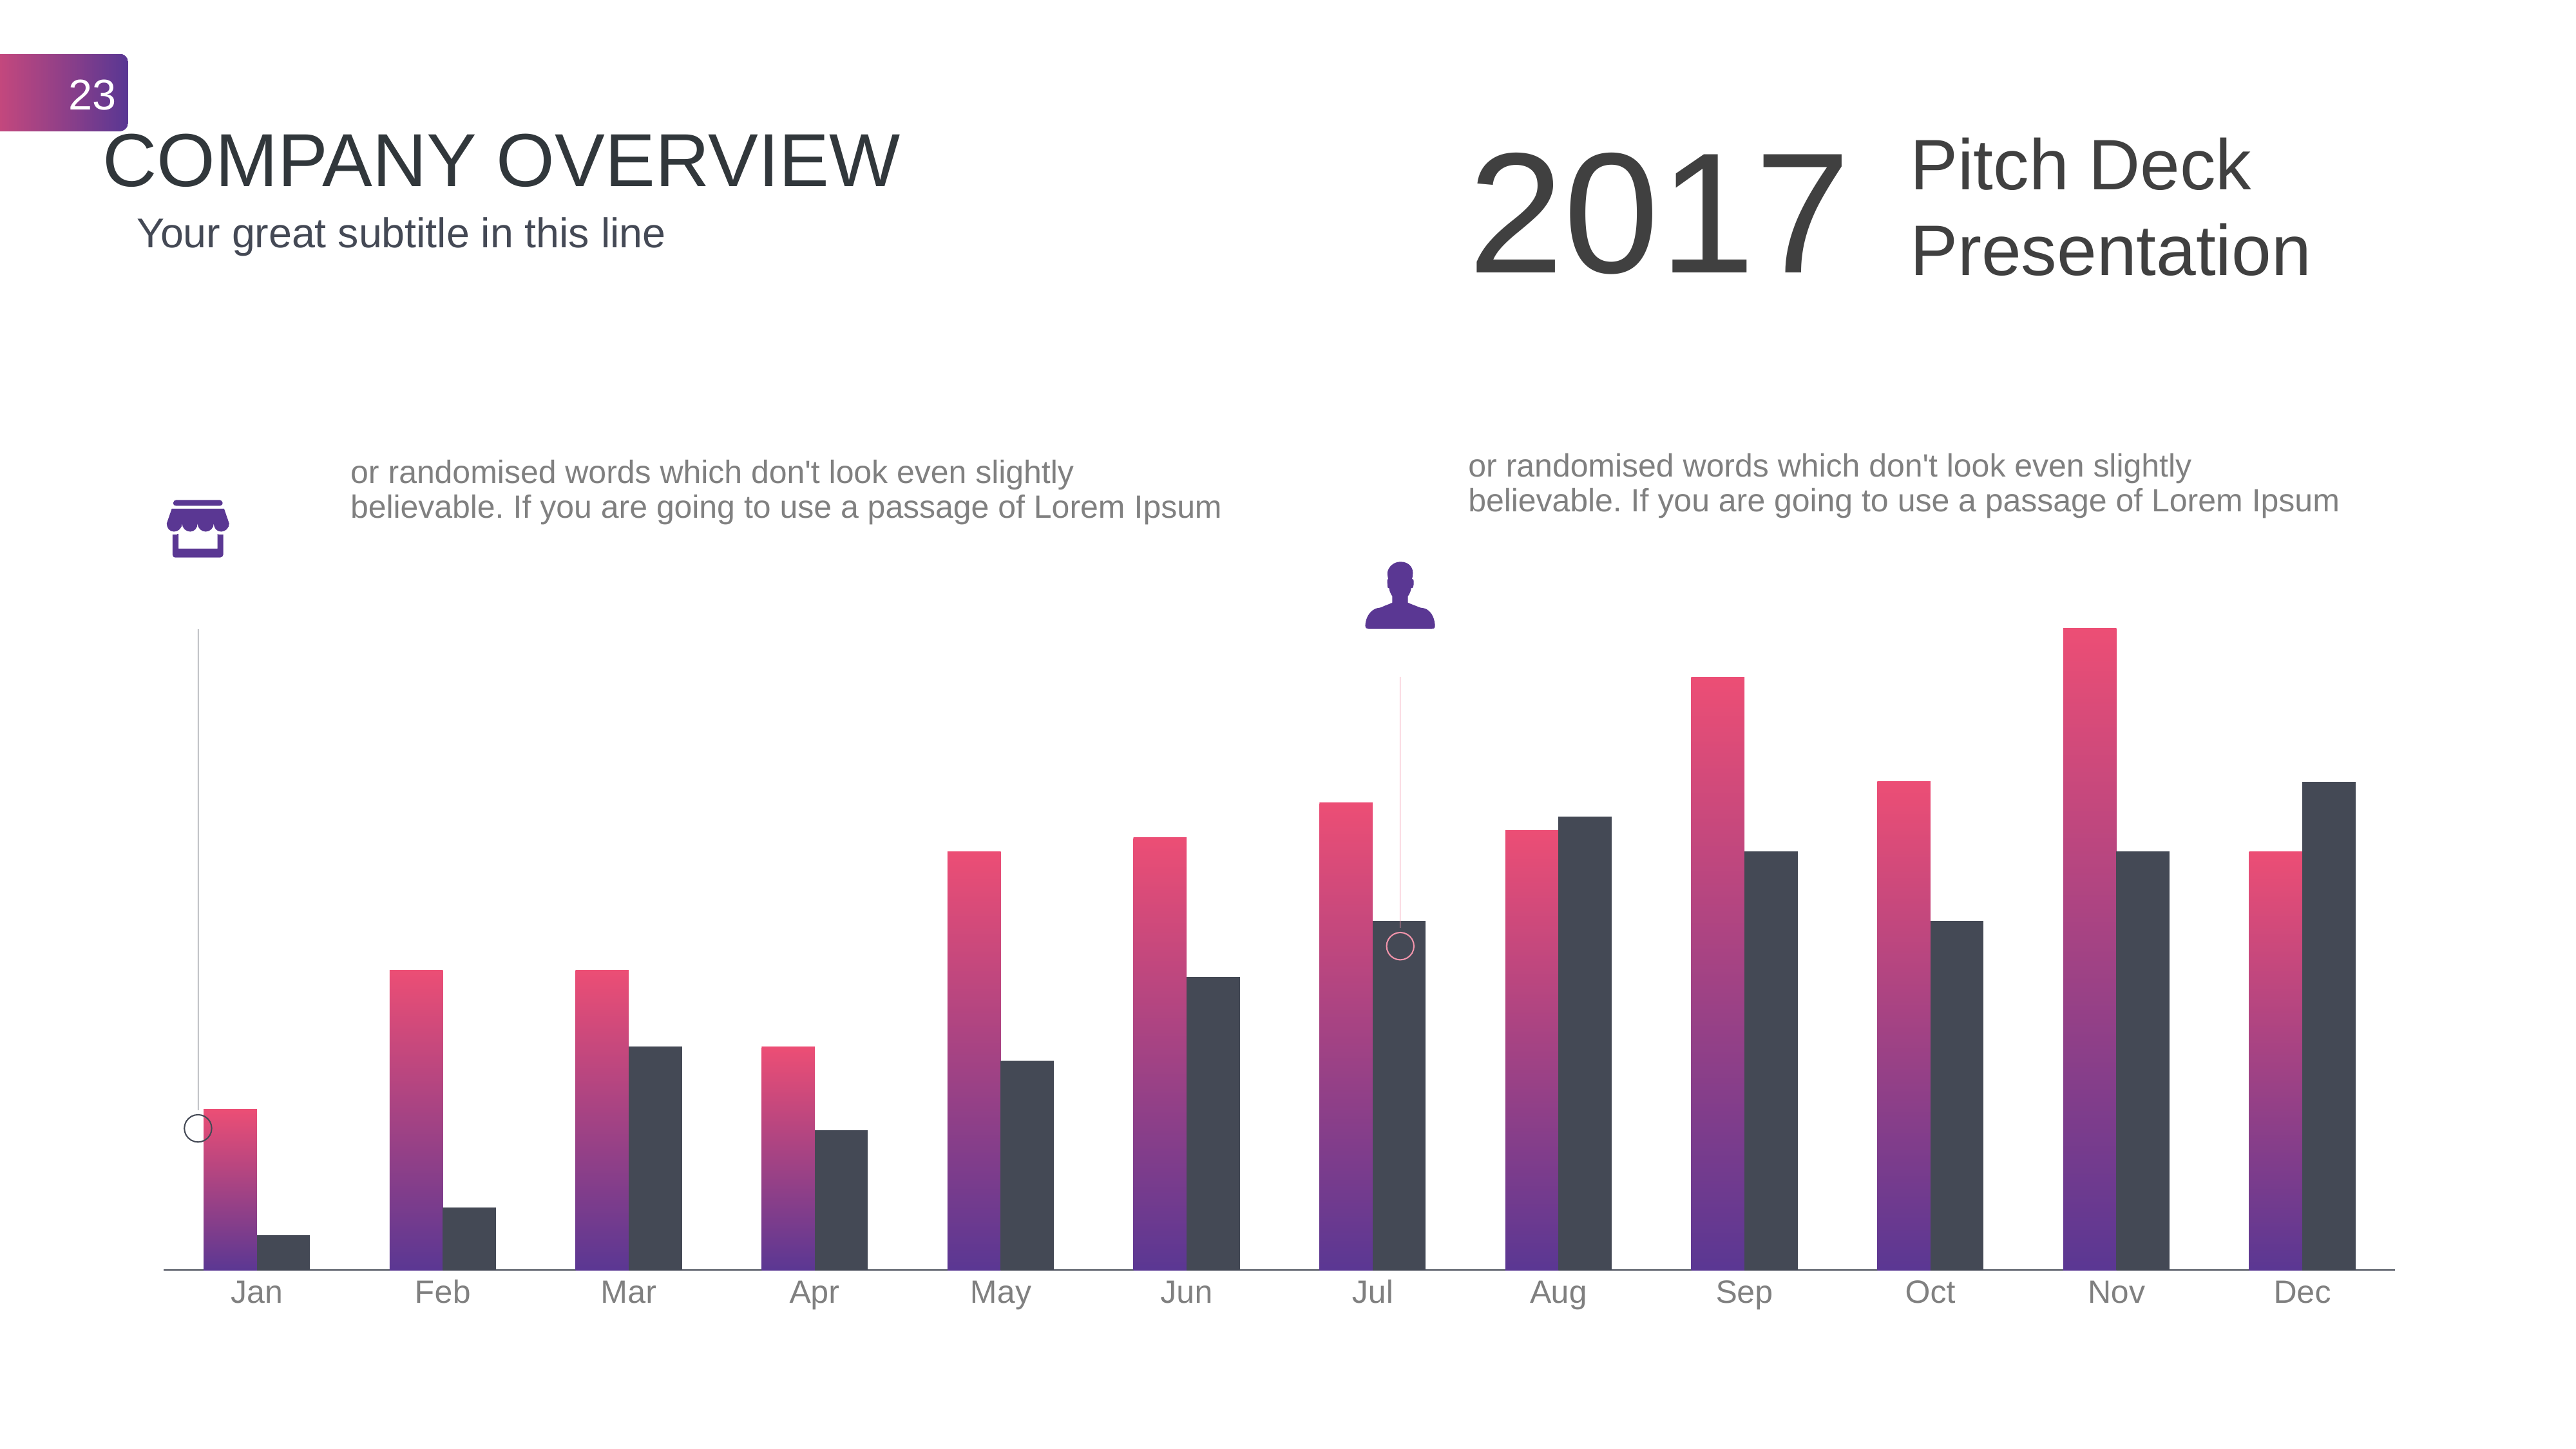

23
2017
COMPANY OVERVIEW
Pitch Deck
Presentation
Your great subtitle in this line
or randomised words which don't look even slightly believable. If you are going to use a passage of Lorem Ipsum
or randomised words which don't look even slightly believable. If you are going to use a passage of Lorem Ipsum

### Chart

| Category | Series 1 | Series 2 |
|---|---|---|
| Jan | 2.3 | 0.5 |
| Feb | 4.3 | 0.9 |
| Mar | 4.3 | 3.2 |
| Apr | 3.2 | 2.0 |
| May | 6.0 | 3.0 |
| Jun | 6.2 | 4.2 |
| Jul | 6.7 | 5.0 |
| Aug | 6.3 | 6.5 |
| Sep | 8.5 | 6.0 |
| Oct | 7.0 | 5.0 |
| Nov | 9.200000000000001 | 6.0 |
| Dec | 6.0 | 7.0 |